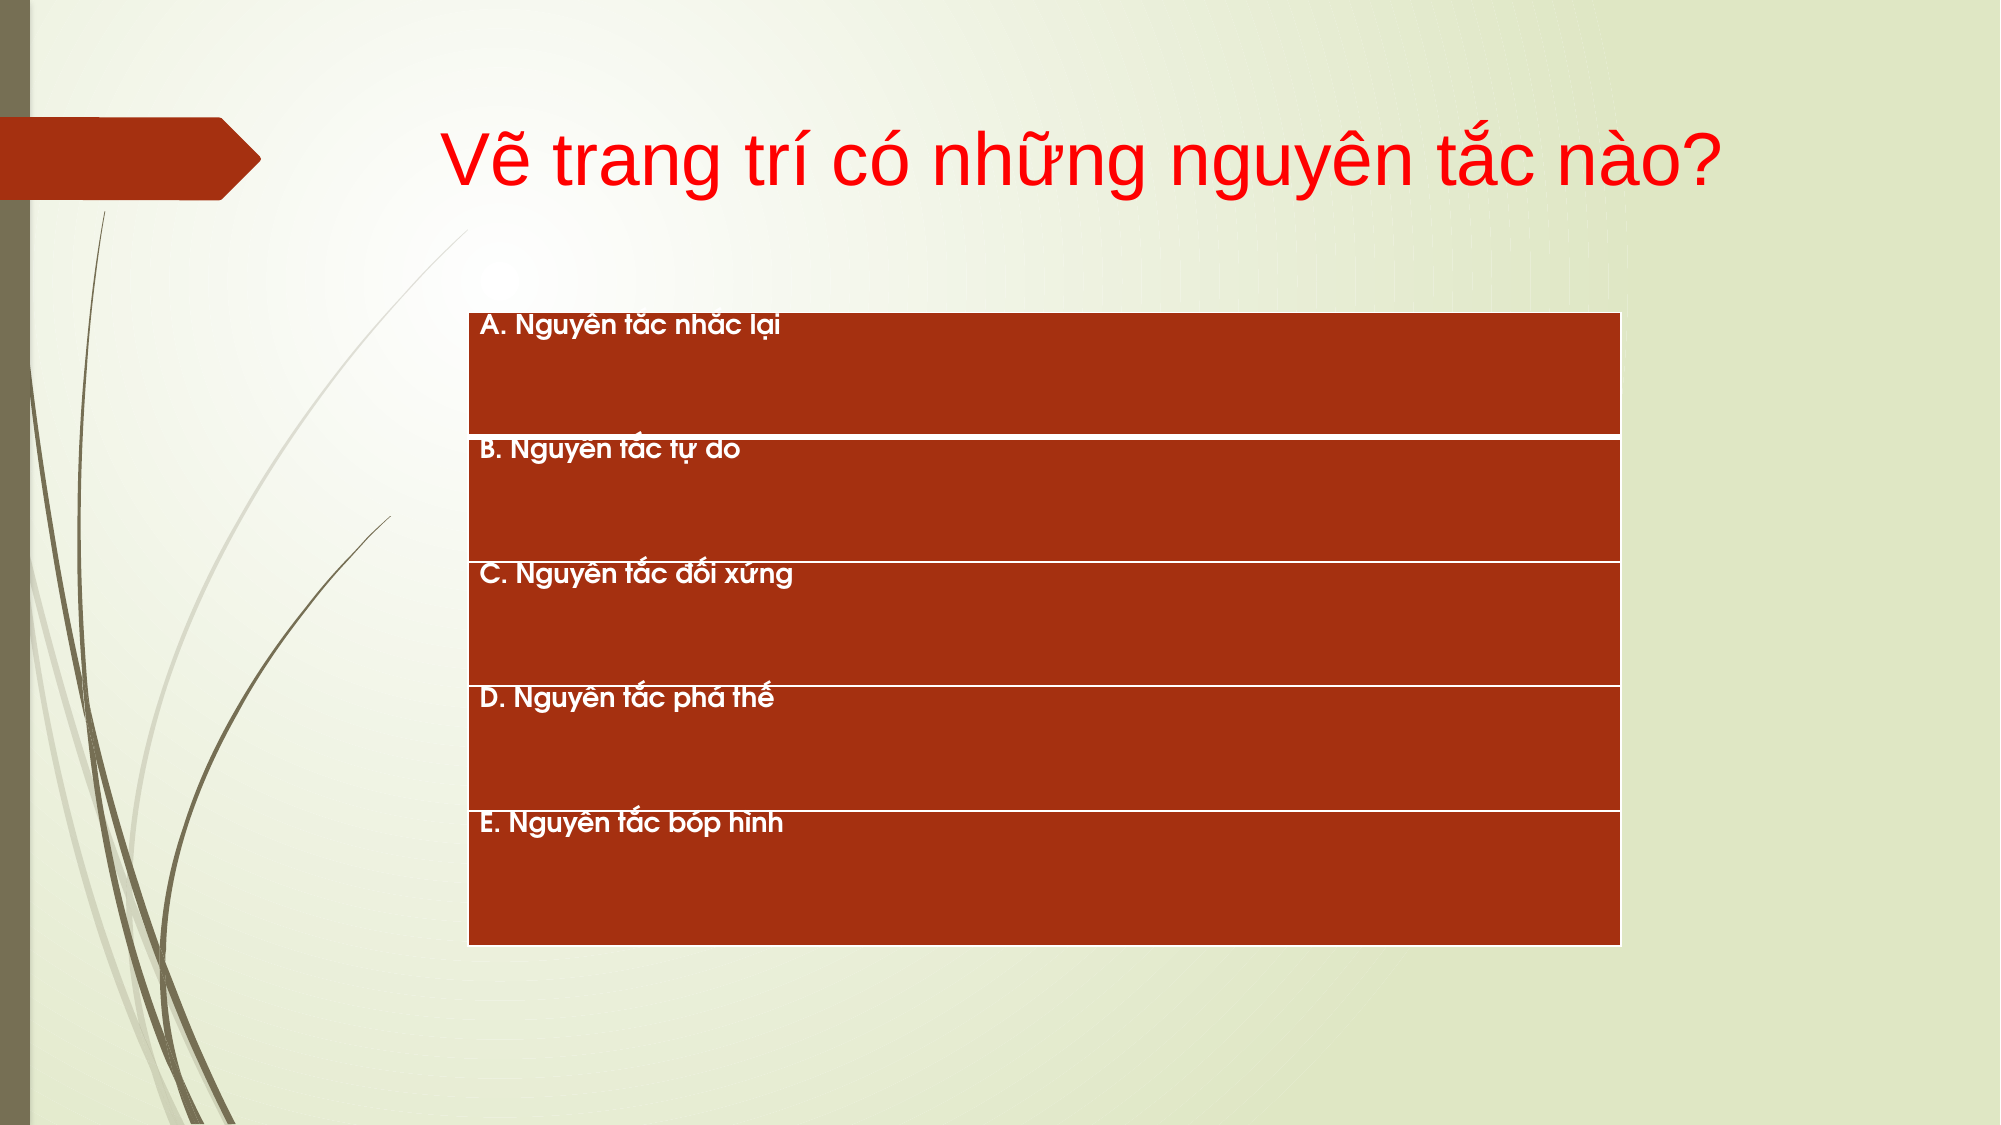

# Vẽ trang trí có những nguyên tắc nào?
| A. Nguyên tắc nhắc lại |
| --- |
| B. Nguyên tắc tự do |
| C. Nguyên tắc đối xứng |
| D. Nguyên tắc phá thế |
| E. Nguyên tắc bóp hình |